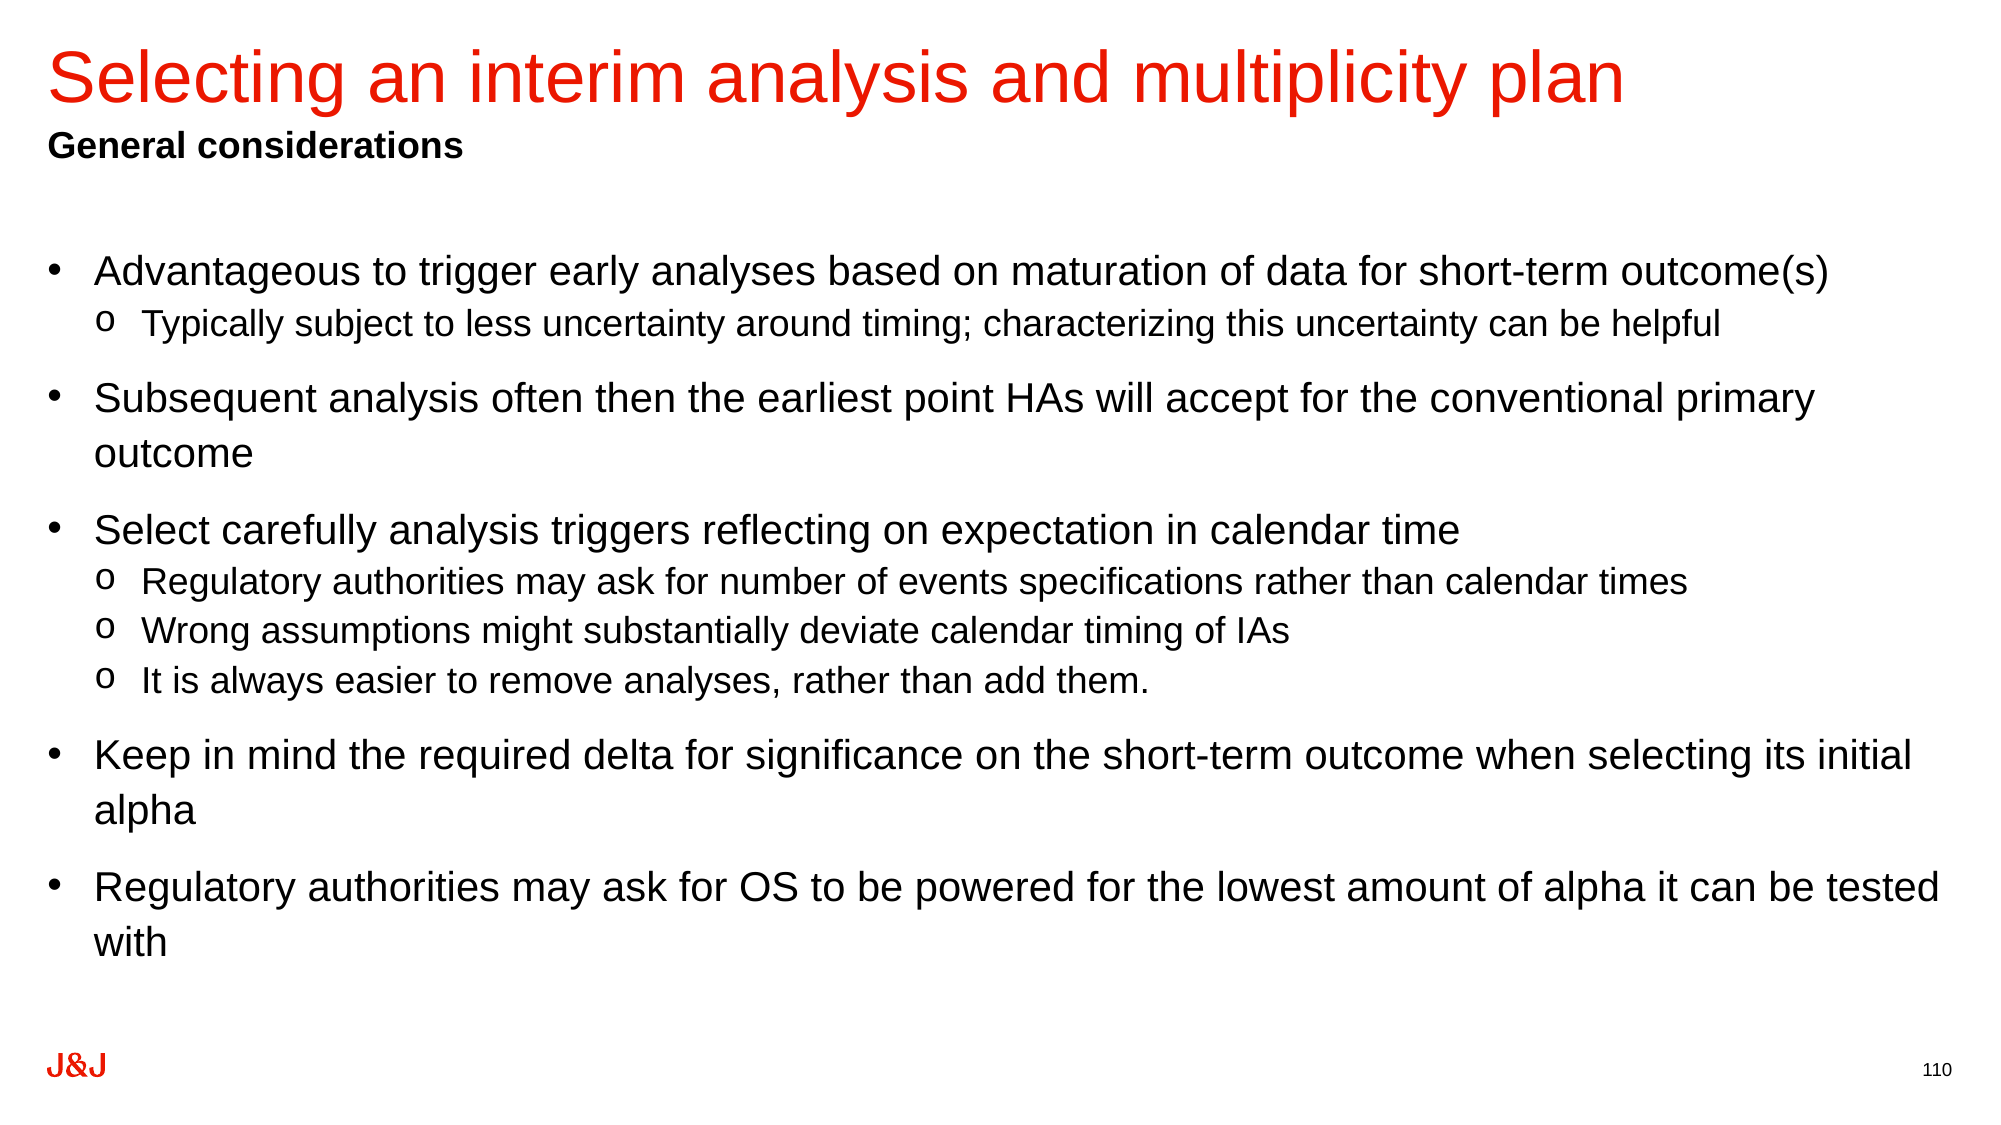

# Selecting an interim analysis and multiplicity plan
General considerations
Advantageous to trigger early analyses based on maturation of data for short-term outcome(s)
Typically subject to less uncertainty around timing; characterizing this uncertainty can be helpful

Subsequent analysis often then the earliest point HAs will accept for the conventional primary outcome

Select carefully analysis triggers reflecting on expectation in calendar time
Regulatory authorities may ask for number of events specifications rather than calendar times
Wrong assumptions might substantially deviate calendar timing of IAs
It is always easier to remove analyses, rather than add them.

Keep in mind the required delta for significance on the short-term outcome when selecting its initial alpha

Regulatory authorities may ask for OS to be powered for the lowest amount of alpha it can be tested with

110